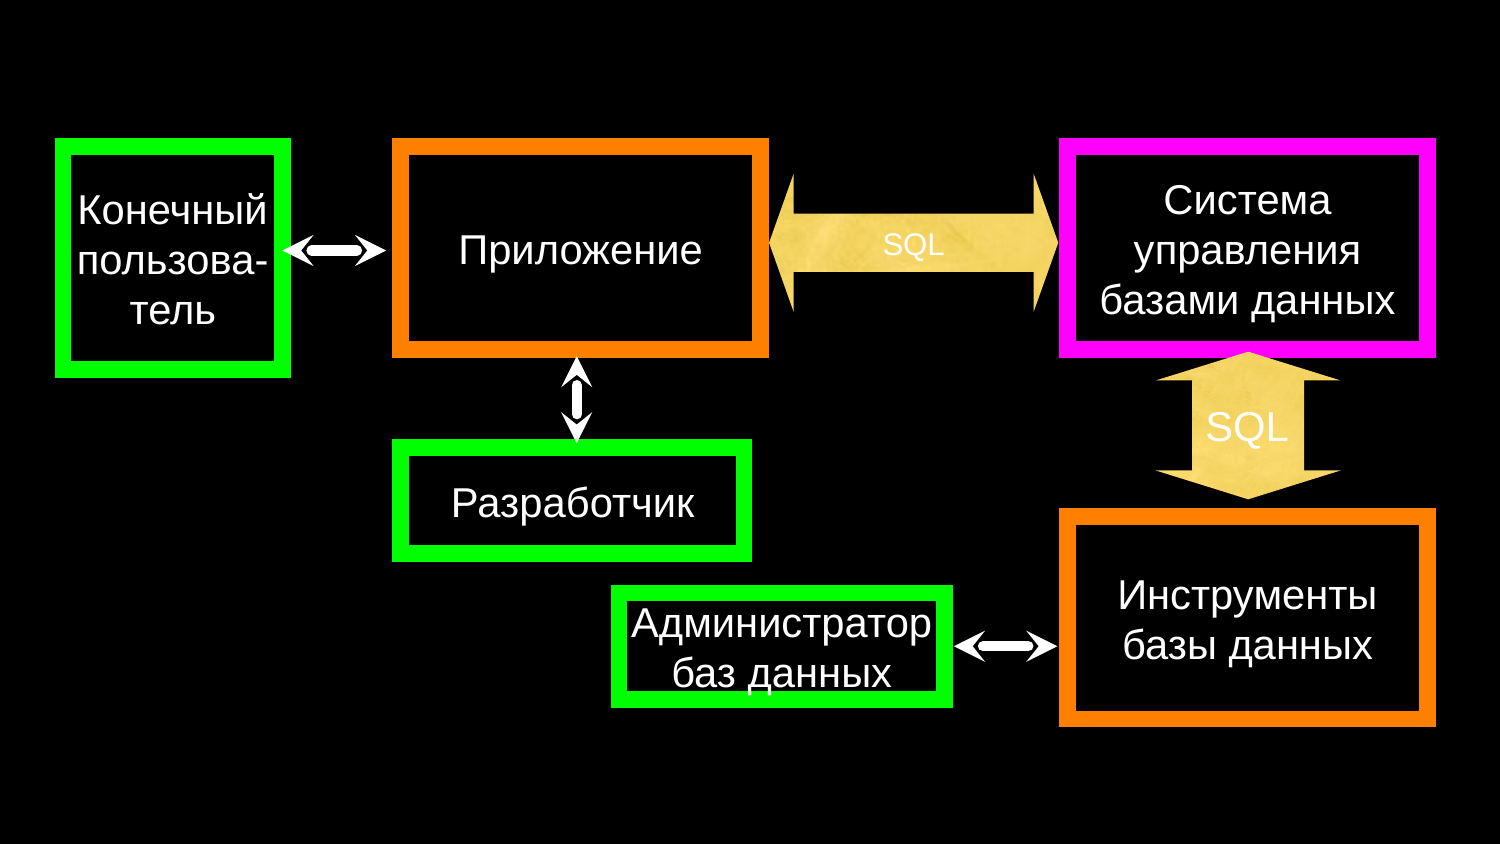

Конечный пользова-тель
Приложение
Система управления базами данных
SQL

SQL
Разработчик
Инструменты базы данных
Администратор баз данных